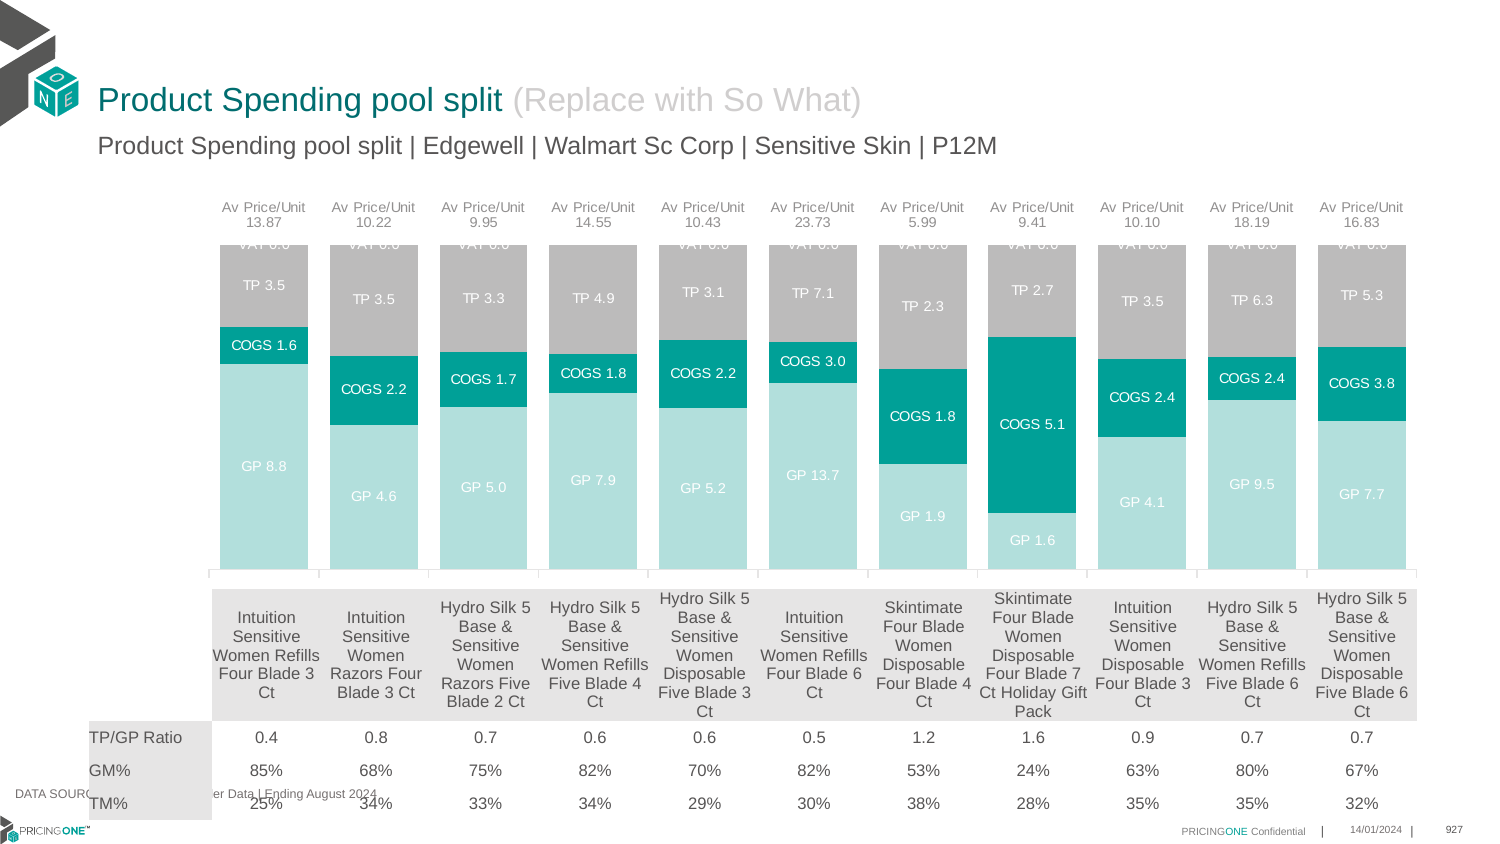

# Product Spending pool split (Replace with So What)
Product Spending pool split | Edgewell | Walmart Sc Corp | Sensitive Skin | P12M

### Chart

| Category | GP | COGS | TP | VAT |
|---|---|---|---|---|
| Av Price/Unit 13.87 | 8.762393427846273 | 1.5907366296784908 | 3.518889026766759 | 0.0 |
| Av Price/Unit 10.22 | 4.553869803045733 | 2.1819299875023144 | 3.4872797502777244 | 0.0 |
| Av Price/Unit 9.95 | 4.9728139570005 | 1.6917517718267654 | 3.28283726425191 | 0.0 |
| Av Price/Unit 14.55 | 7.898988371048961 | 1.7609707262027543 | 4.886640429533458 | 0.0 |
| Av Price/Unit 10.43 | 5.188275021776161 | 2.177441149684488 | 3.068456915140721 | 0.0 |
| Av Price/Unit 23.73 | 13.668449766756149 | 2.9686016272059152 | 7.097820939136557 | 0.0 |
| Av Price/Unit 5.99 | 1.9436842946228612 | 1.757485866819488 | 2.2851940804472033 | 0.0 |
| Av Price/Unit 9.41 | 1.639 | 5.1231 | 2.688500402754644 | 0.0 |
| Av Price/Unit 10.10 | 4.122226288899211 | 2.430150572622918 | 3.547471493596974 | 0.0 |
| Av Price/Unit 18.19 | 9.47933923032829 | 2.4138837885571753 | 6.2931528002850605 | 0.0 |
| Av Price/Unit 16.83 | 7.693307209812873 | 3.8305698992926094 | 5.304188542356341 | 0.0 |
|  | Intuition Sensitive Women Refills Four Blade 3 Ct | Intuition Sensitive Women Razors Four Blade 3 Ct | Hydro Silk 5 Base & Sensitive Women Razors Five Blade 2 Ct | Hydro Silk 5 Base & Sensitive Women Refills Five Blade 4 Ct | Hydro Silk 5 Base & Sensitive Women Disposable Five Blade 3 Ct | Intuition Sensitive Women Refills Four Blade 6 Ct | Skintimate Four Blade Women Disposable Four Blade 4 Ct | Skintimate Four Blade Women Disposable Four Blade 7 Ct Holiday Gift Pack | Intuition Sensitive Women Disposable Four Blade 3 Ct | Hydro Silk 5 Base & Sensitive Women Refills Five Blade 6 Ct | Hydro Silk 5 Base & Sensitive Women Disposable Five Blade 6 Ct |
| --- | --- | --- | --- | --- | --- | --- | --- | --- | --- | --- | --- |
| TP/GP Ratio | 0.4 | 0.8 | 0.7 | 0.6 | 0.6 | 0.5 | 1.2 | 1.6 | 0.9 | 0.7 | 0.7 |
| GM% | 85% | 68% | 75% | 82% | 70% | 82% | 53% | 24% | 63% | 80% | 67% |
| TM% | 25% | 34% | 33% | 34% | 29% | 30% | 38% | 28% | 35% | 35% | 32% |
DATA SOURCE: Trade Panel/Retailer Data | Ending August 2024

14/01/2024
927